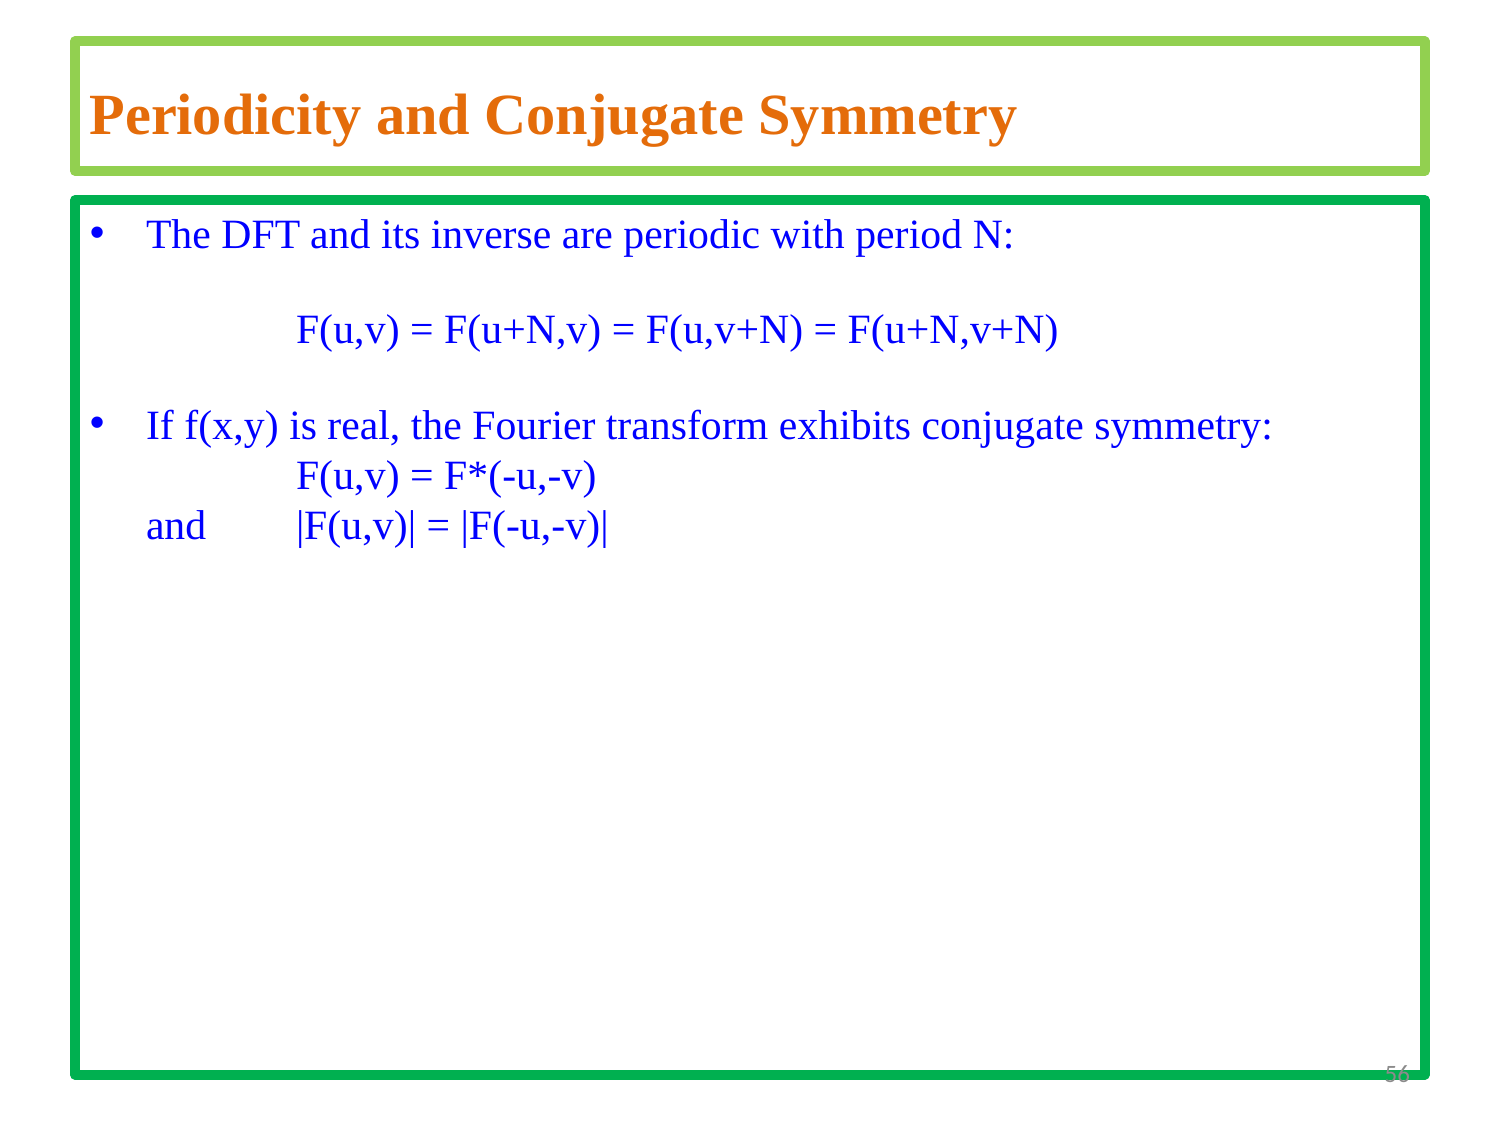

Periodicity and Conjugate Symmetry

The DFT and its inverse are periodic with period N:

		F(u,v) = F(u+N,v) = F(u,v+N) = F(u+N,v+N)

If f(x,y) is real, the Fourier transform exhibits conjugate symmetry:
		F(u,v) = F*(-u,-v)
	and	|F(u,v)| = |F(-u,-v)|

56